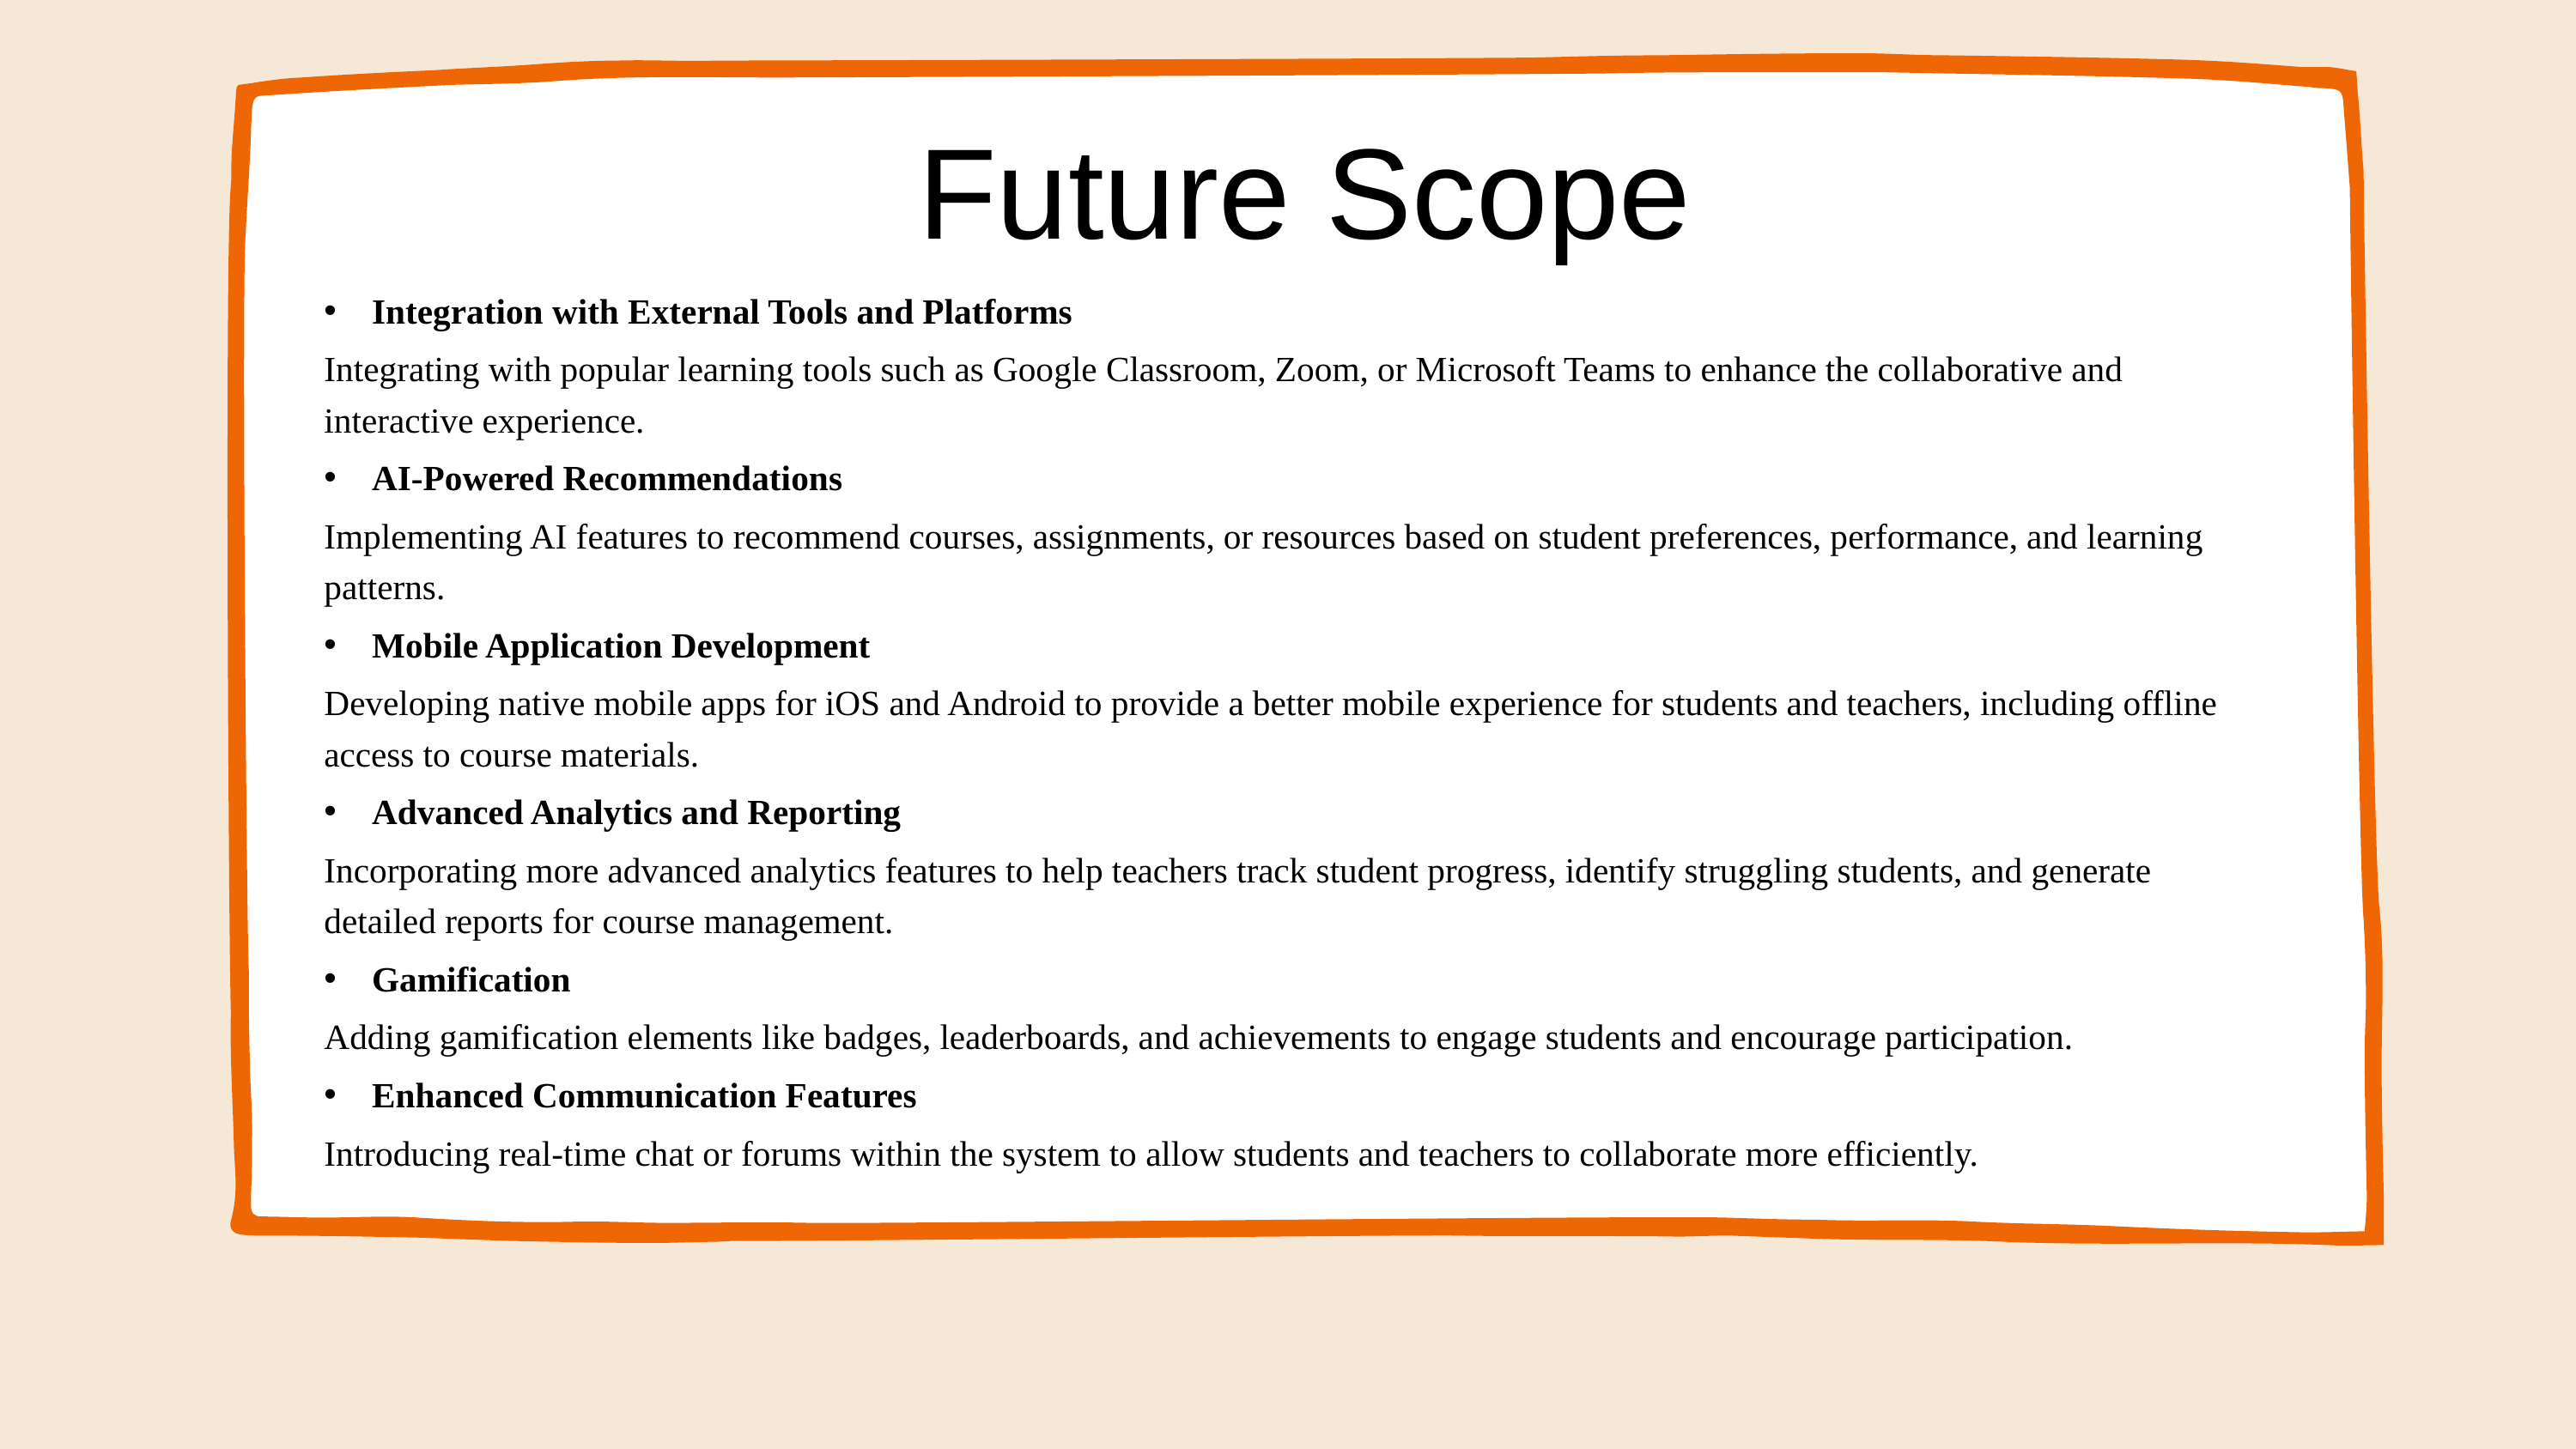

Future Scope
Integration with External Tools and Platforms
Integrating with popular learning tools such as Google Classroom, Zoom, or Microsoft Teams to enhance the collaborative and interactive experience.
AI-Powered Recommendations
Implementing AI features to recommend courses, assignments, or resources based on student preferences, performance, and learning patterns.
Mobile Application Development
Developing native mobile apps for iOS and Android to provide a better mobile experience for students and teachers, including offline access to course materials.
Advanced Analytics and Reporting
Incorporating more advanced analytics features to help teachers track student progress, identify struggling students, and generate detailed reports for course management.
Gamification
Adding gamification elements like badges, leaderboards, and achievements to engage students and encourage participation.
Enhanced Communication Features
Introducing real-time chat or forums within the system to allow students and teachers to collaborate more efficiently.